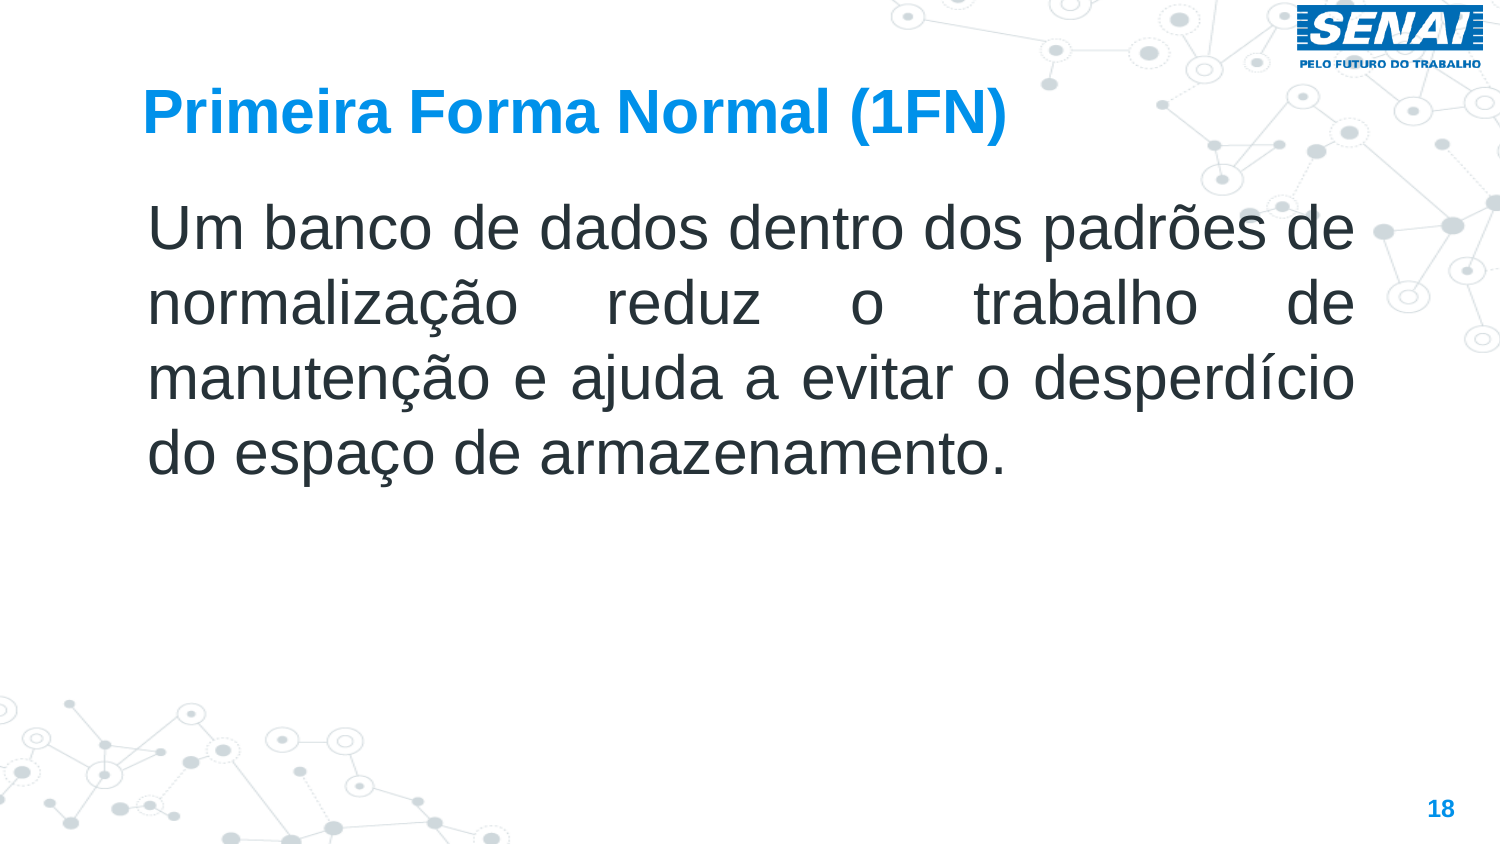

# Primeira Forma Normal (1FN)
Um banco de dados dentro dos padrões de normalização reduz o trabalho de manutenção e ajuda a evitar o desperdício do espaço de armazenamento.
18